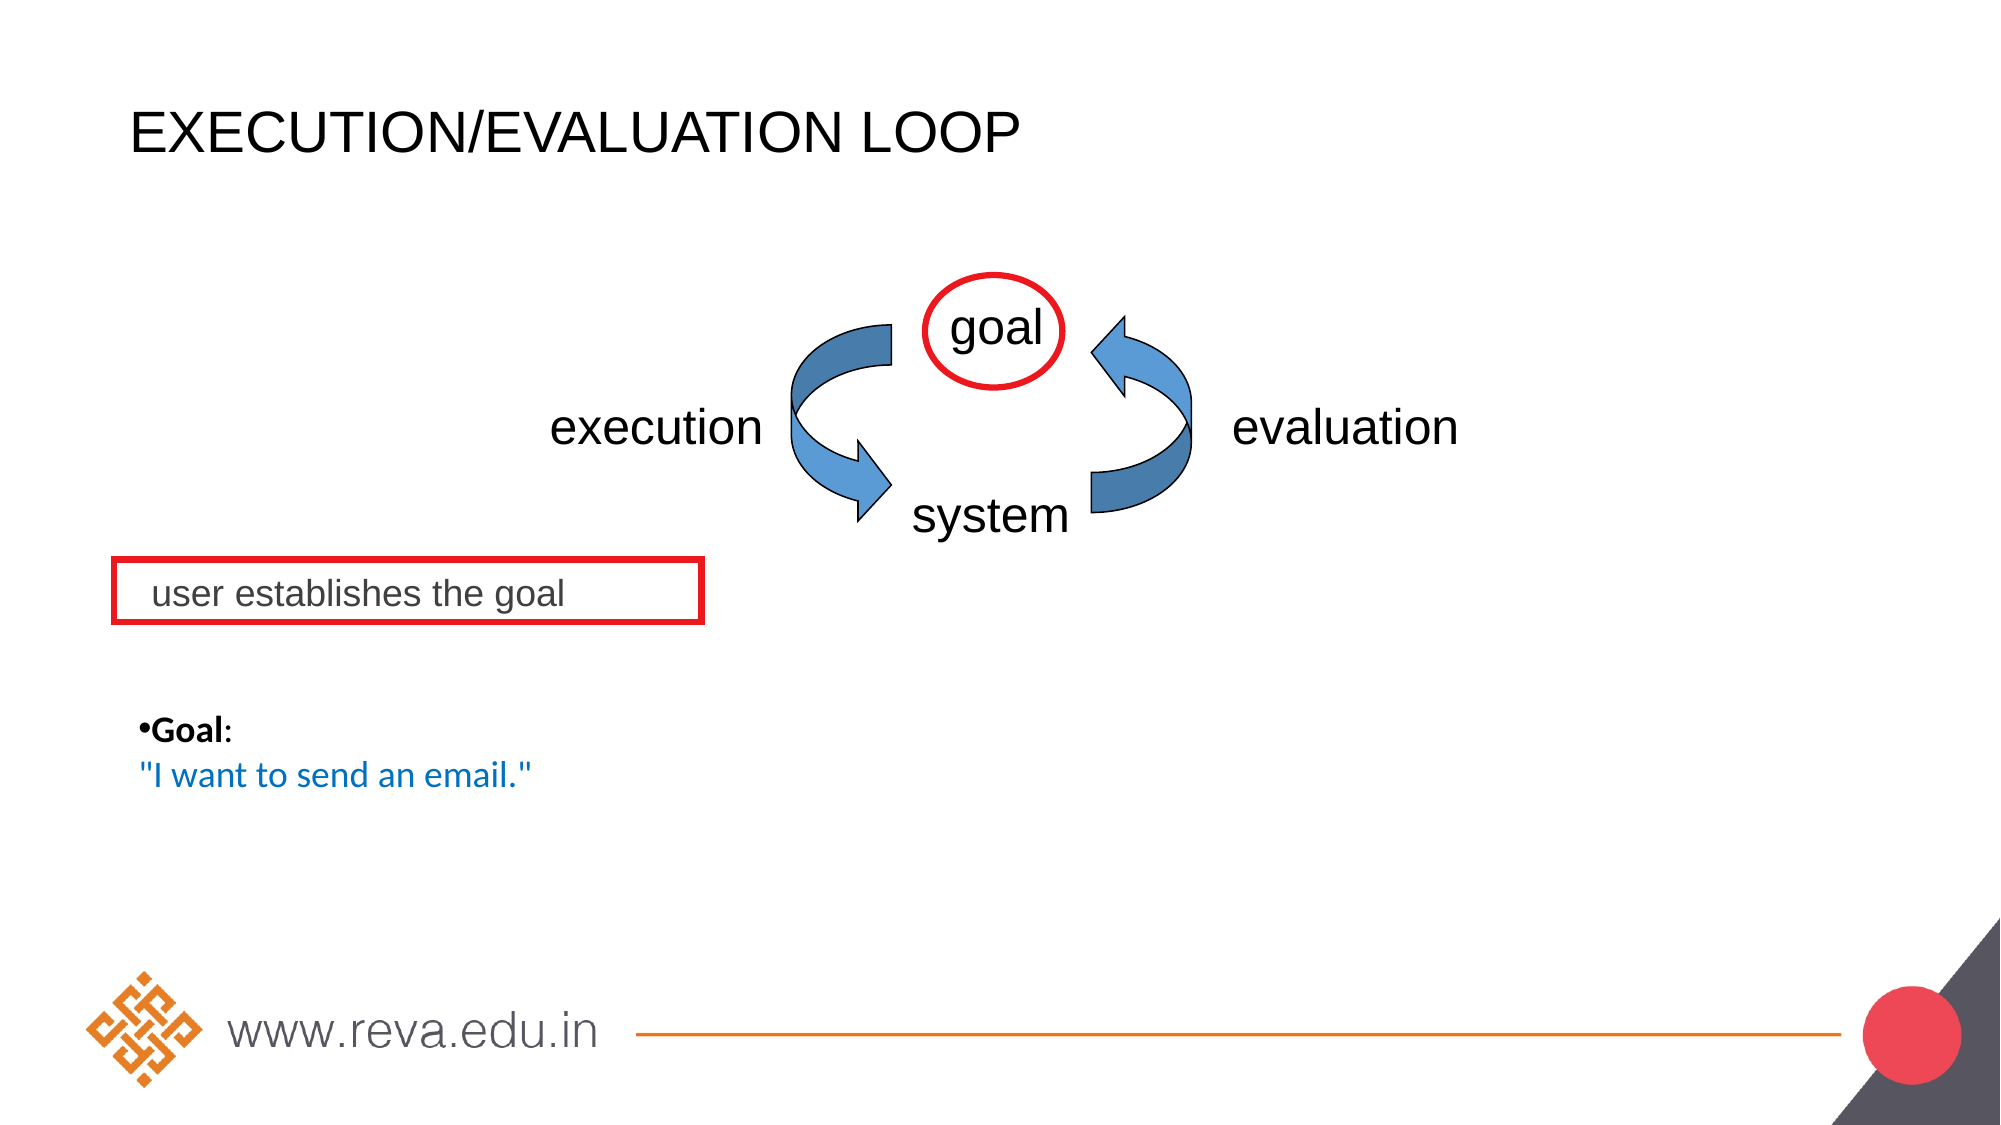

# execution/evaluation loop

user establishes the goal

goal

execution
evaluation
system

Goal:
"I want to send an email."